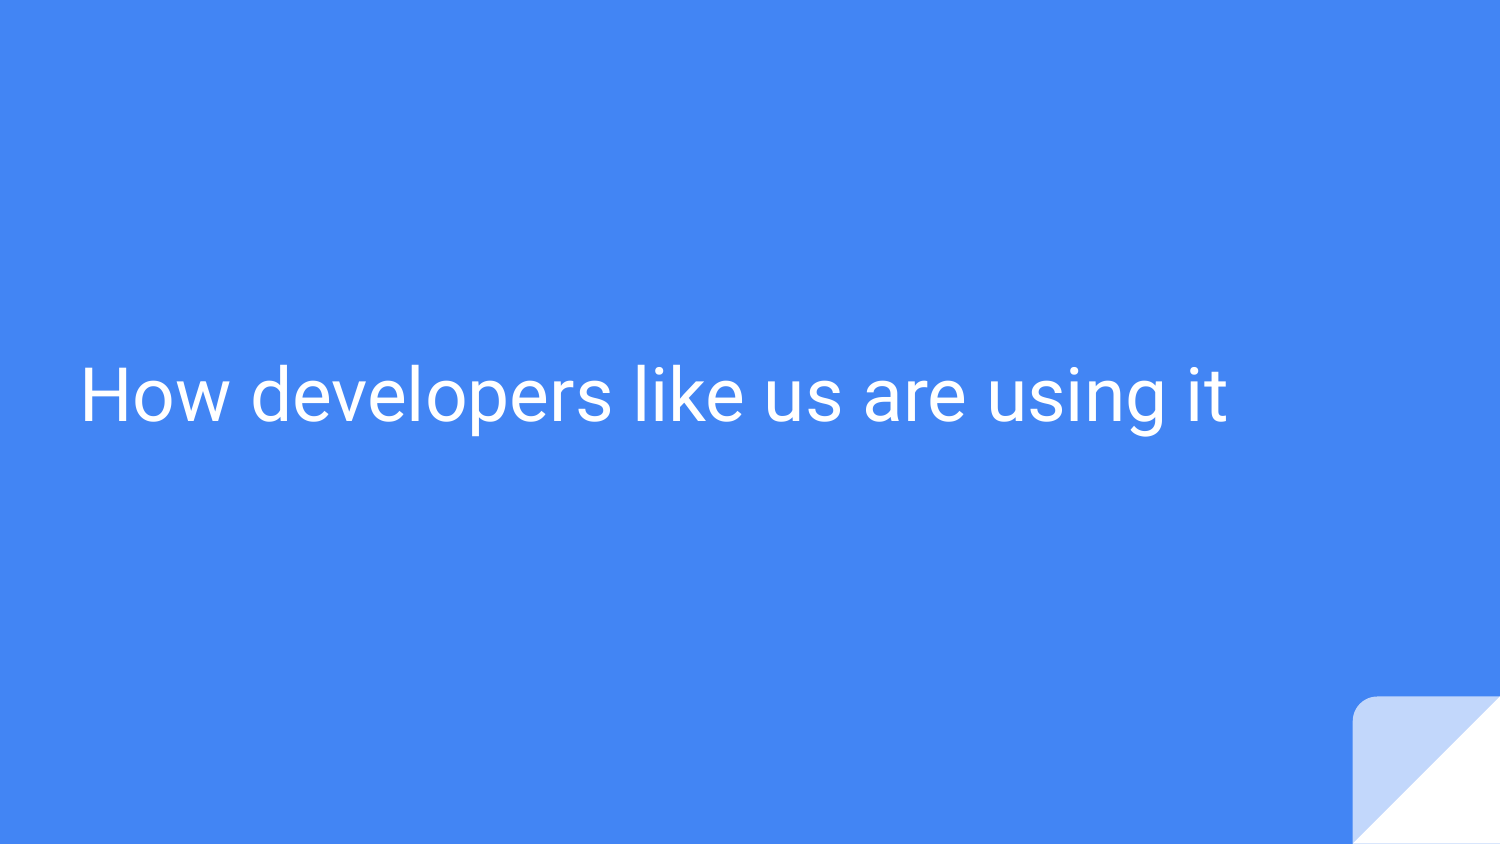

# How developers like us are using it